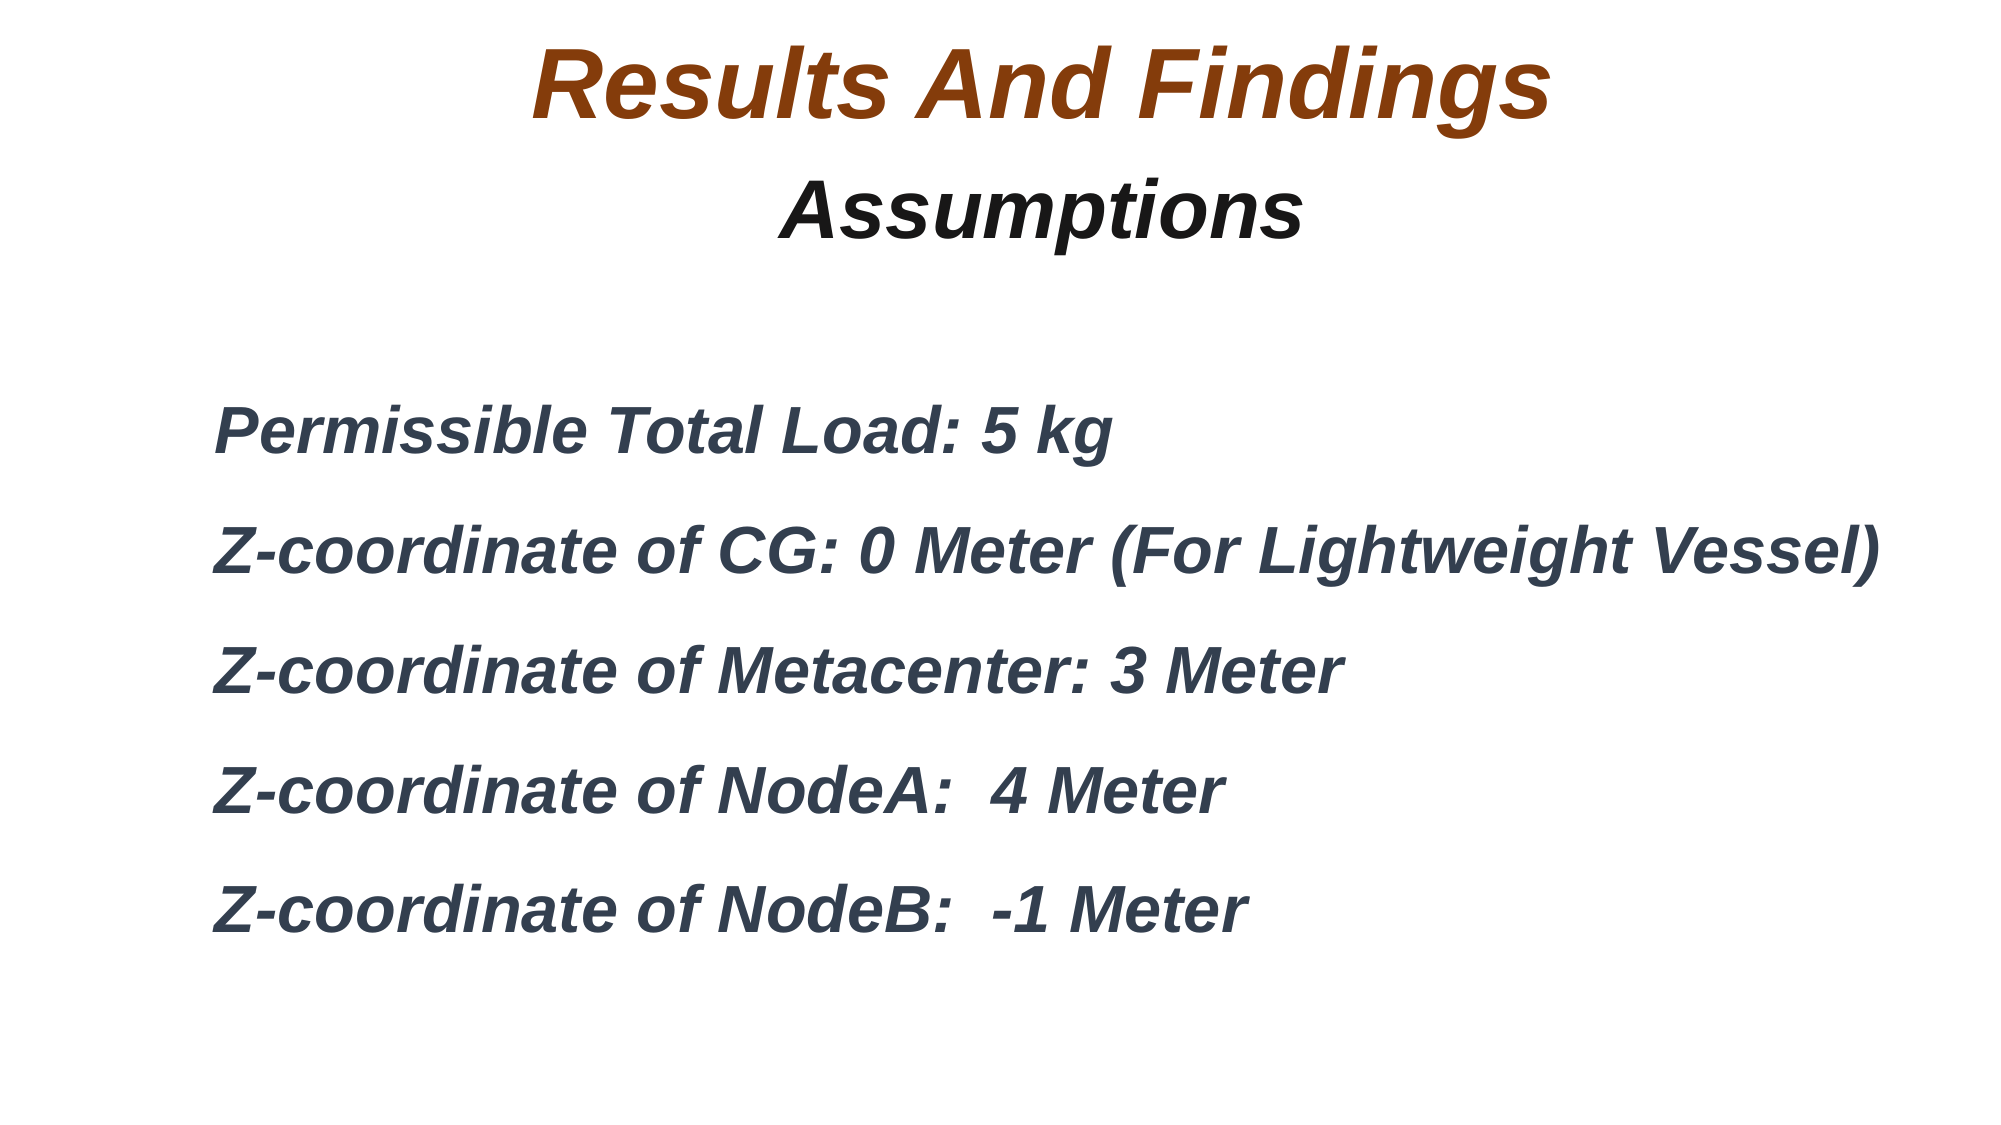

Results And Findings
Assumptions
Permissible Total Load: 5 kg
Z-coordinate of CG: 0 Meter (For Lightweight Vessel)
Z-coordinate of Metacenter: 3 Meter
Z-coordinate of NodeA:  4 Meter
Z-coordinate of NodeB:  -1 Meter